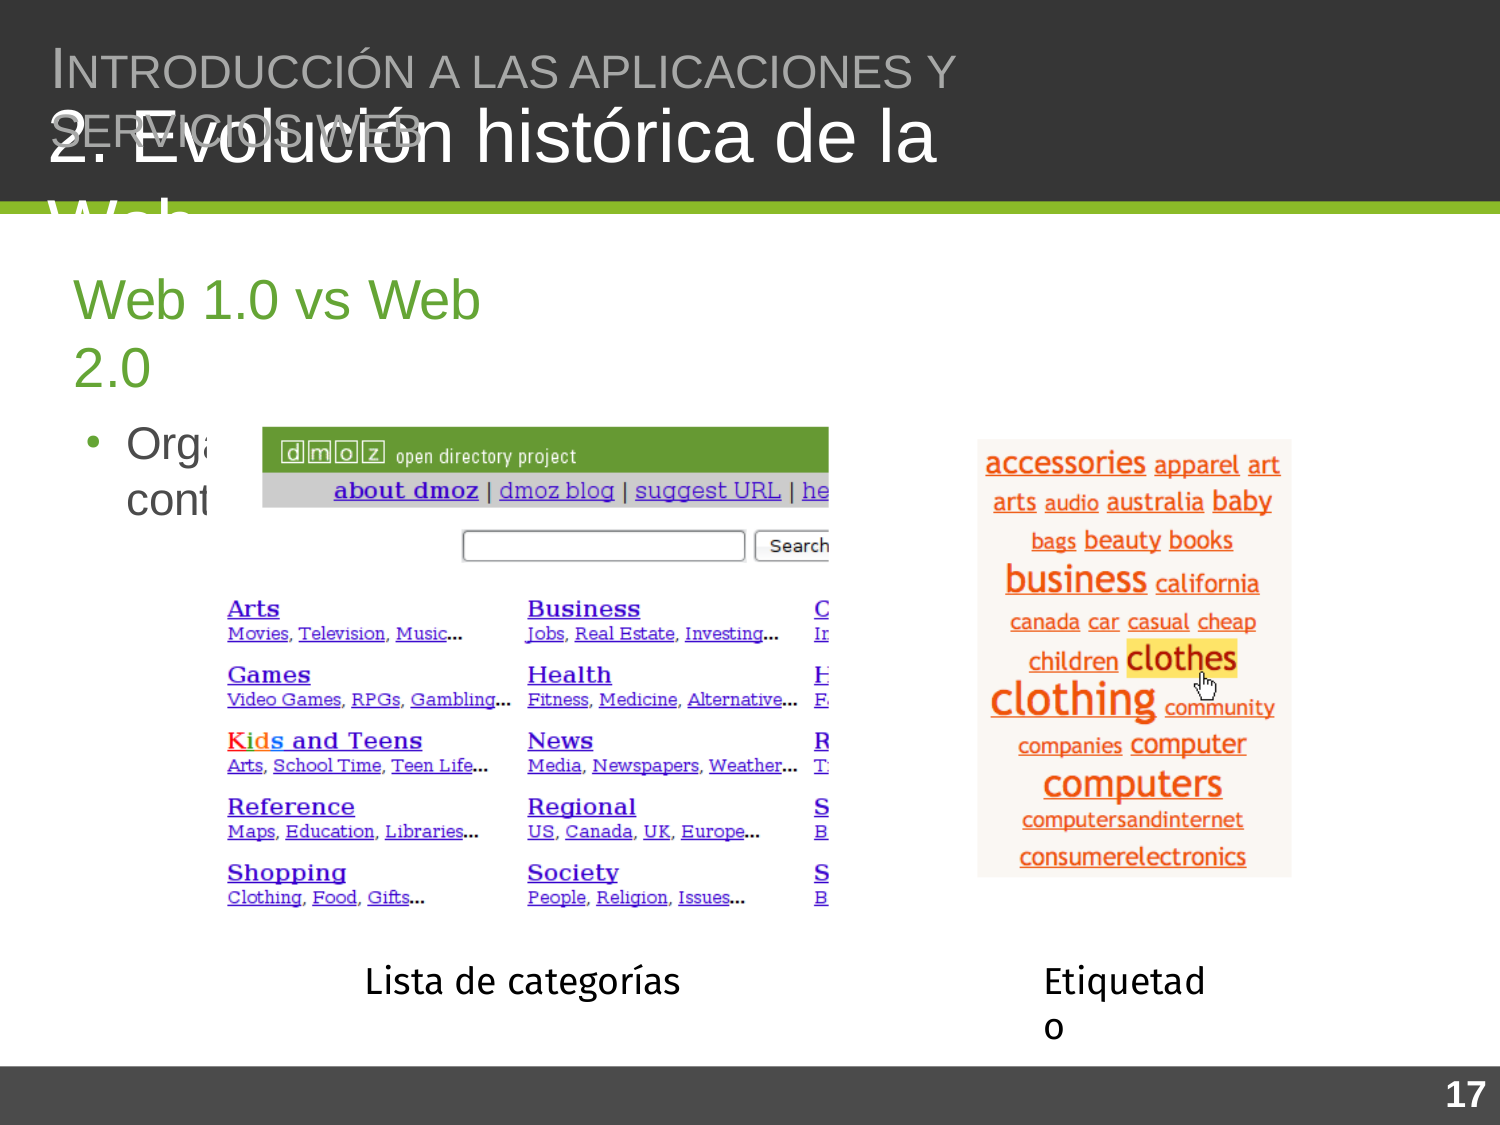

# INTRODUCCIÓN A LAS APLICACIONES Y SERVICIOS WEB
2. Evolución histórica de la Web
Web 1.0 vs Web 2.0
Organizar contenido

Lista de categorías
Etiquetado
17